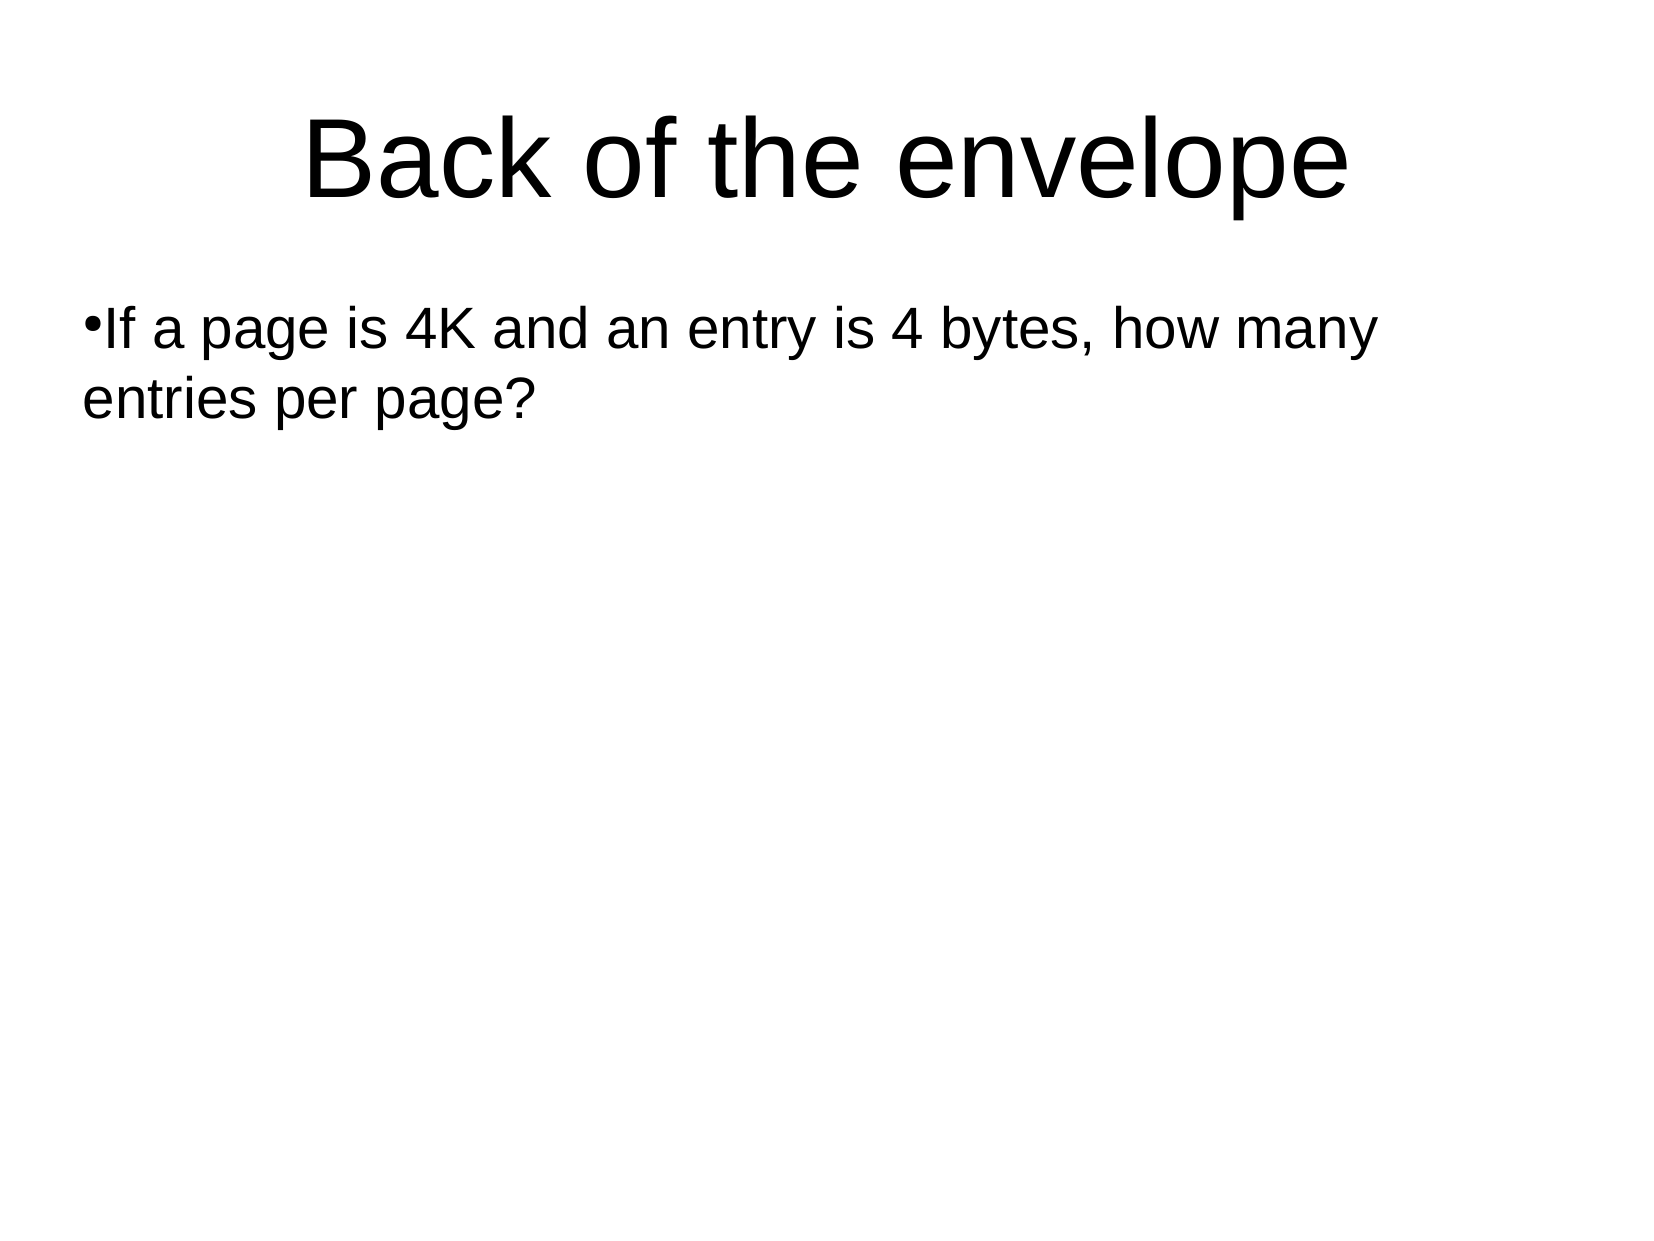

Back of the envelope
If a page is 4K and an entry is 4 bytes, how many entries per page?